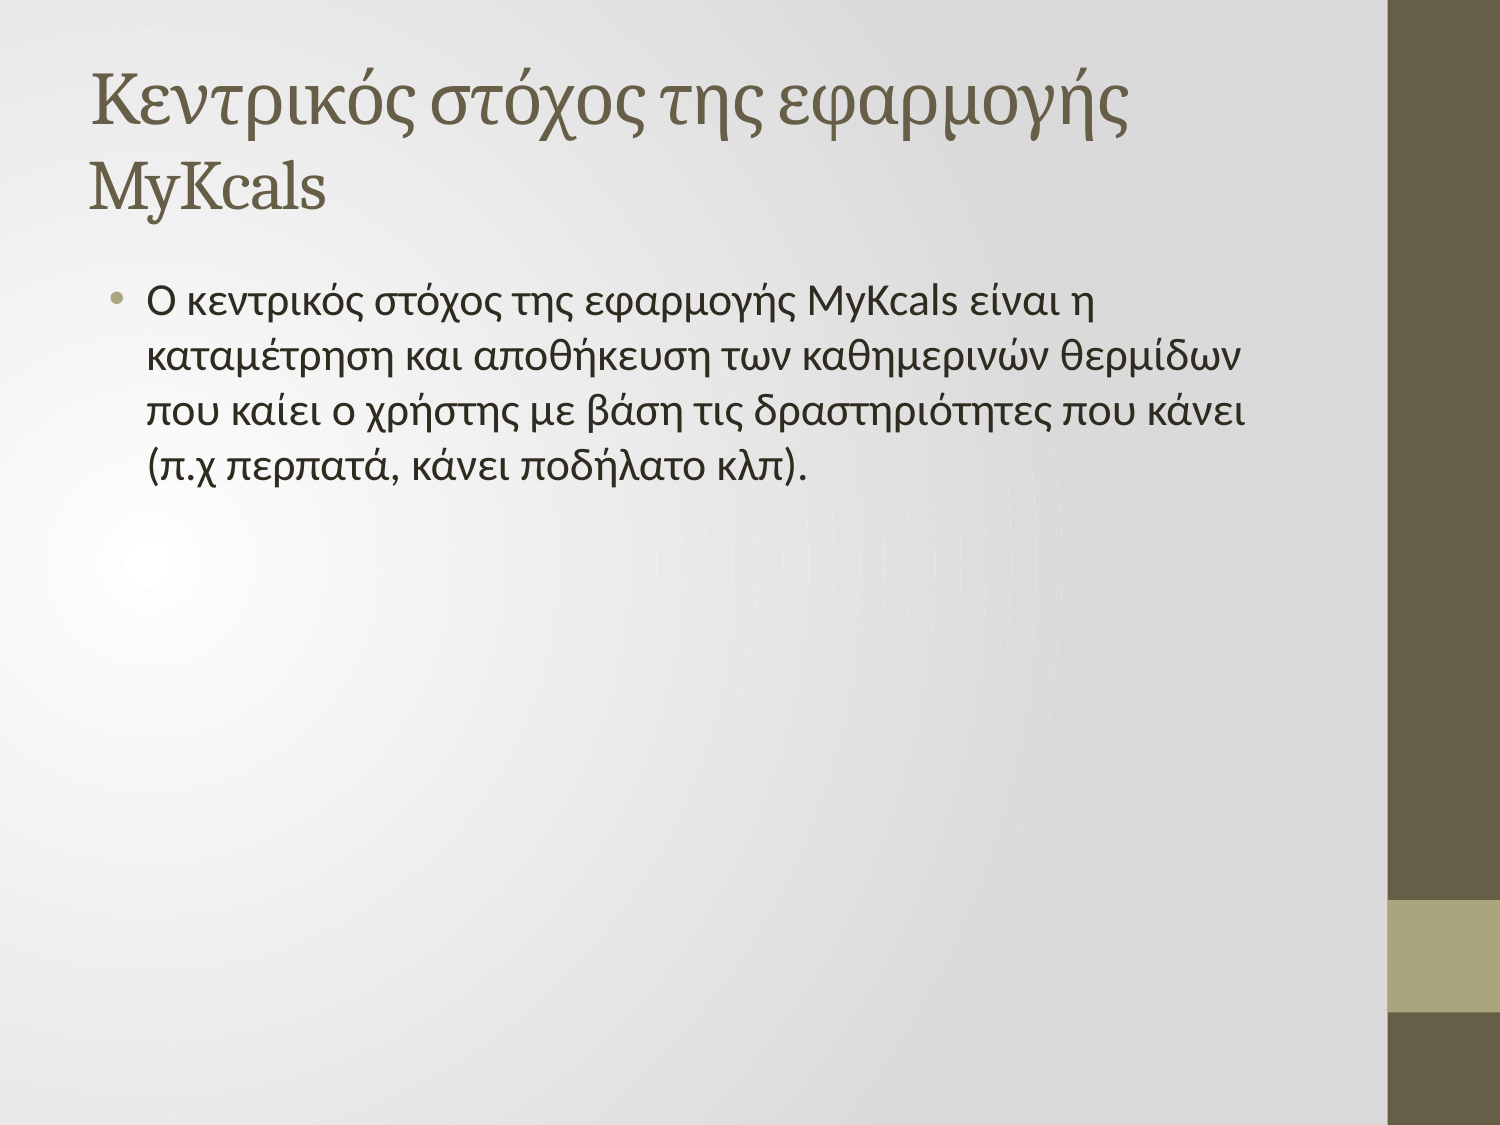

# Κεντρικός στόχος της εφαρμογής MyKcals
Ο κεντρικός στόχος της εφαρμογής MyKcals είναι η καταμέτρηση και αποθήκευση των καθημερινών θερμίδων που καίει ο χρήστης με βάση τις δραστηριότητες που κάνει (π.χ περπατά, κάνει ποδήλατο κλπ).